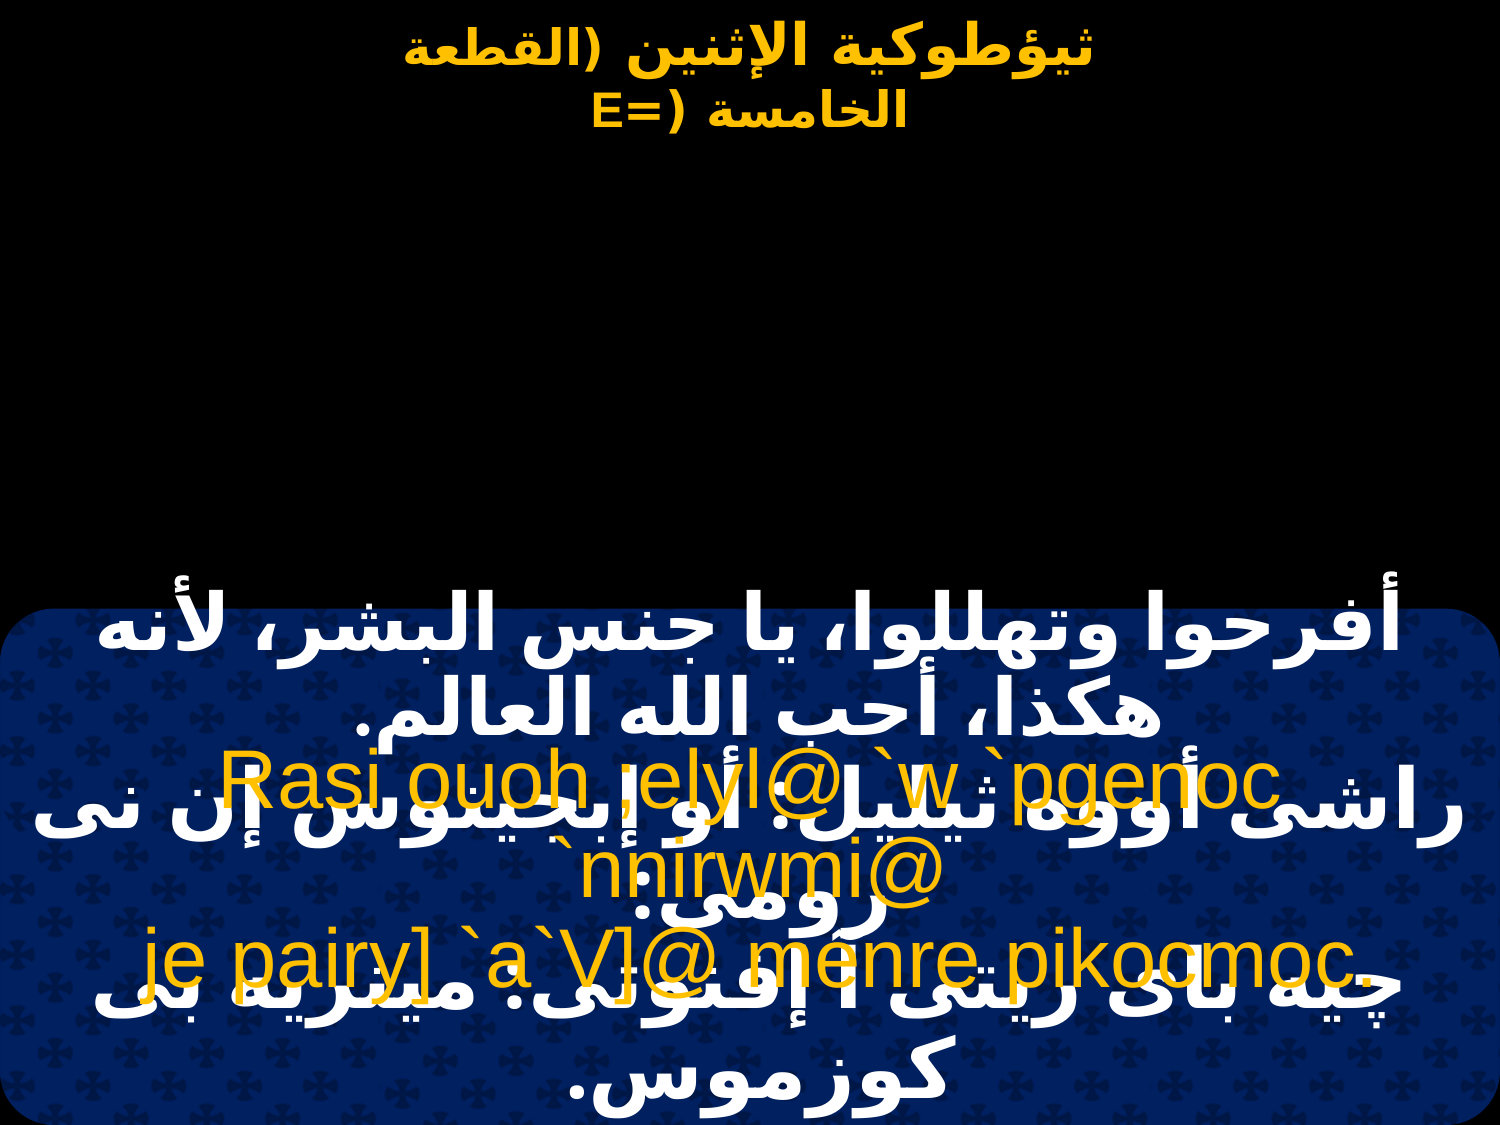

أفرحوا وتهللوا، يا جنس البشر، لأنه هكذا، أحب الله العالم.
Rasi ouoh ;elyl@ `w `pgenoc `nnirwmi@
 je pairy] `a`V]@ menre pikocmoc.
راشى أووه ثيليل: أو إبجينوس إن نى رومى:
چيه باى ريتى آ إفنوتى: مينريه بى كوزموس.